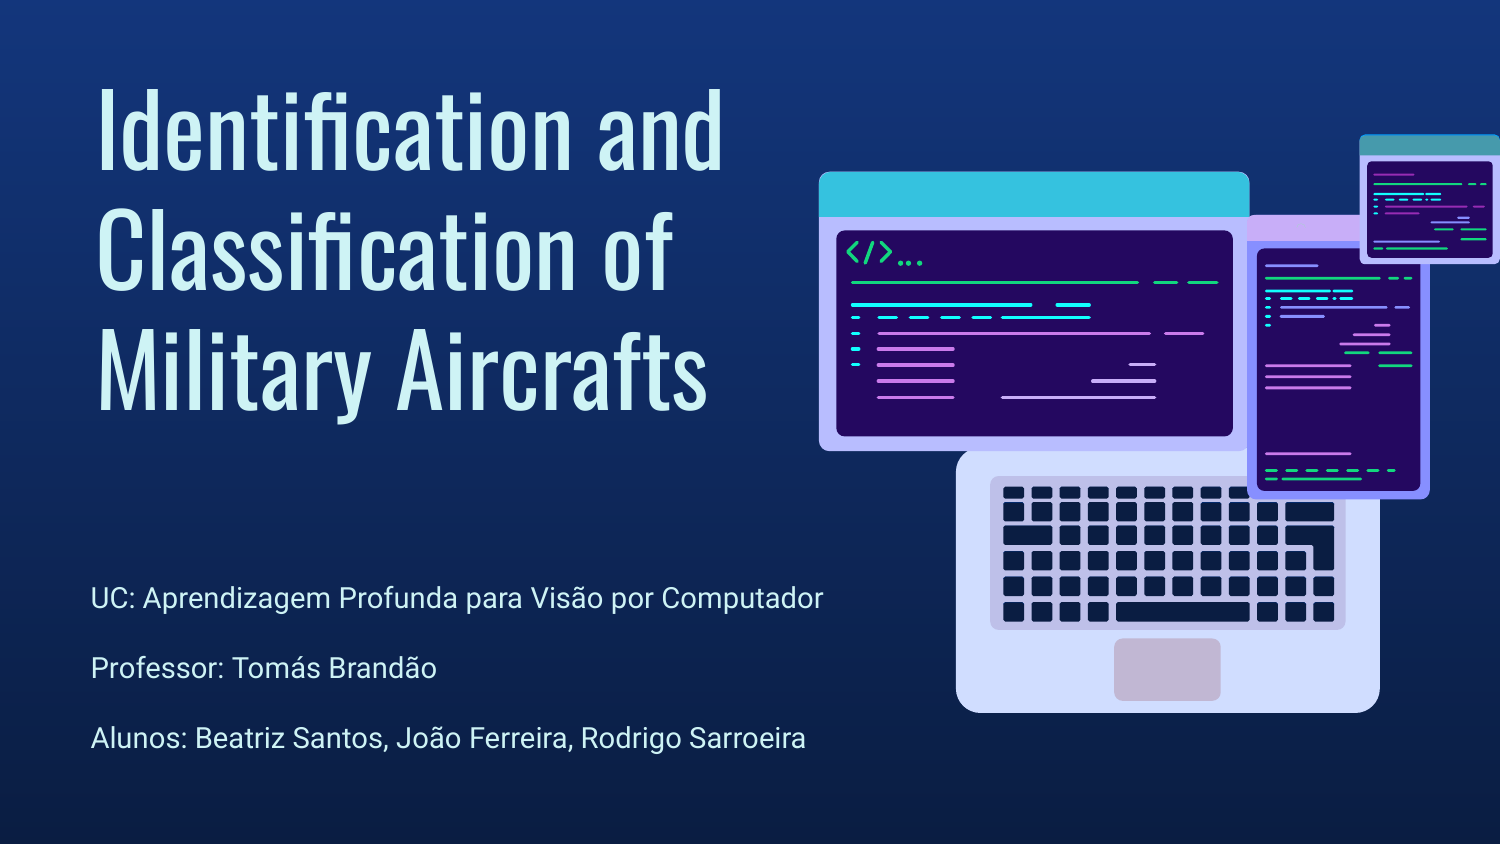

# Identification and Classification of Military Aircrafts

UC: Aprendizagem Profunda para Visão por Computador

Professor: Tomás Brandão

Alunos: Beatriz Santos, João Ferreira, Rodrigo Sarroeira